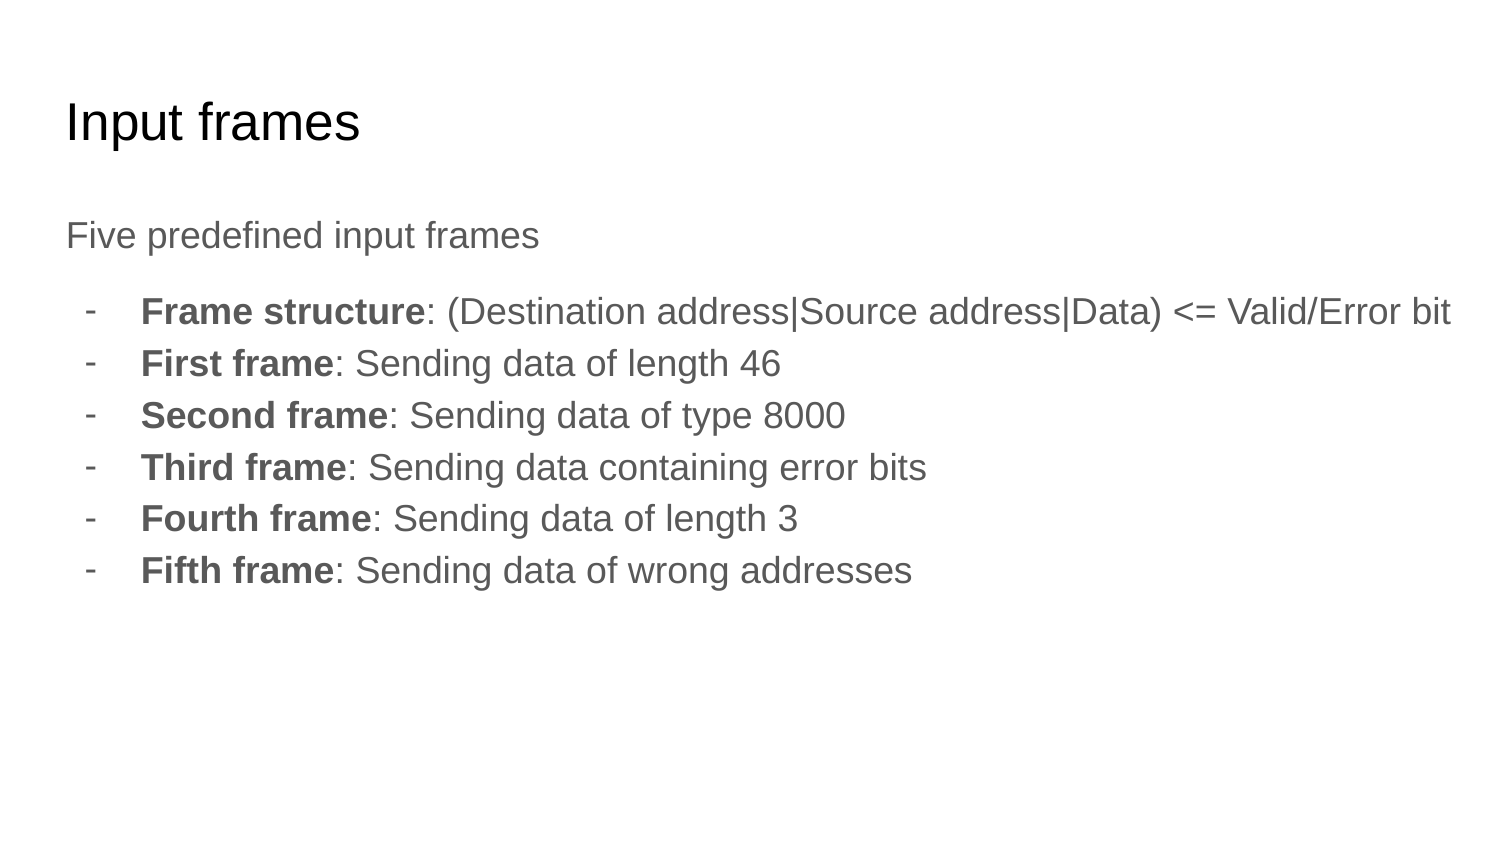

Input frames
Five predefined input frames
Frame structure: (Destination address|Source address|Data) <= Valid/Error bit
First frame: Sending data of length 46
Second frame: Sending data of type 8000
Third frame: Sending data containing error bits
Fourth frame: Sending data of length 3
Fifth frame: Sending data of wrong addresses